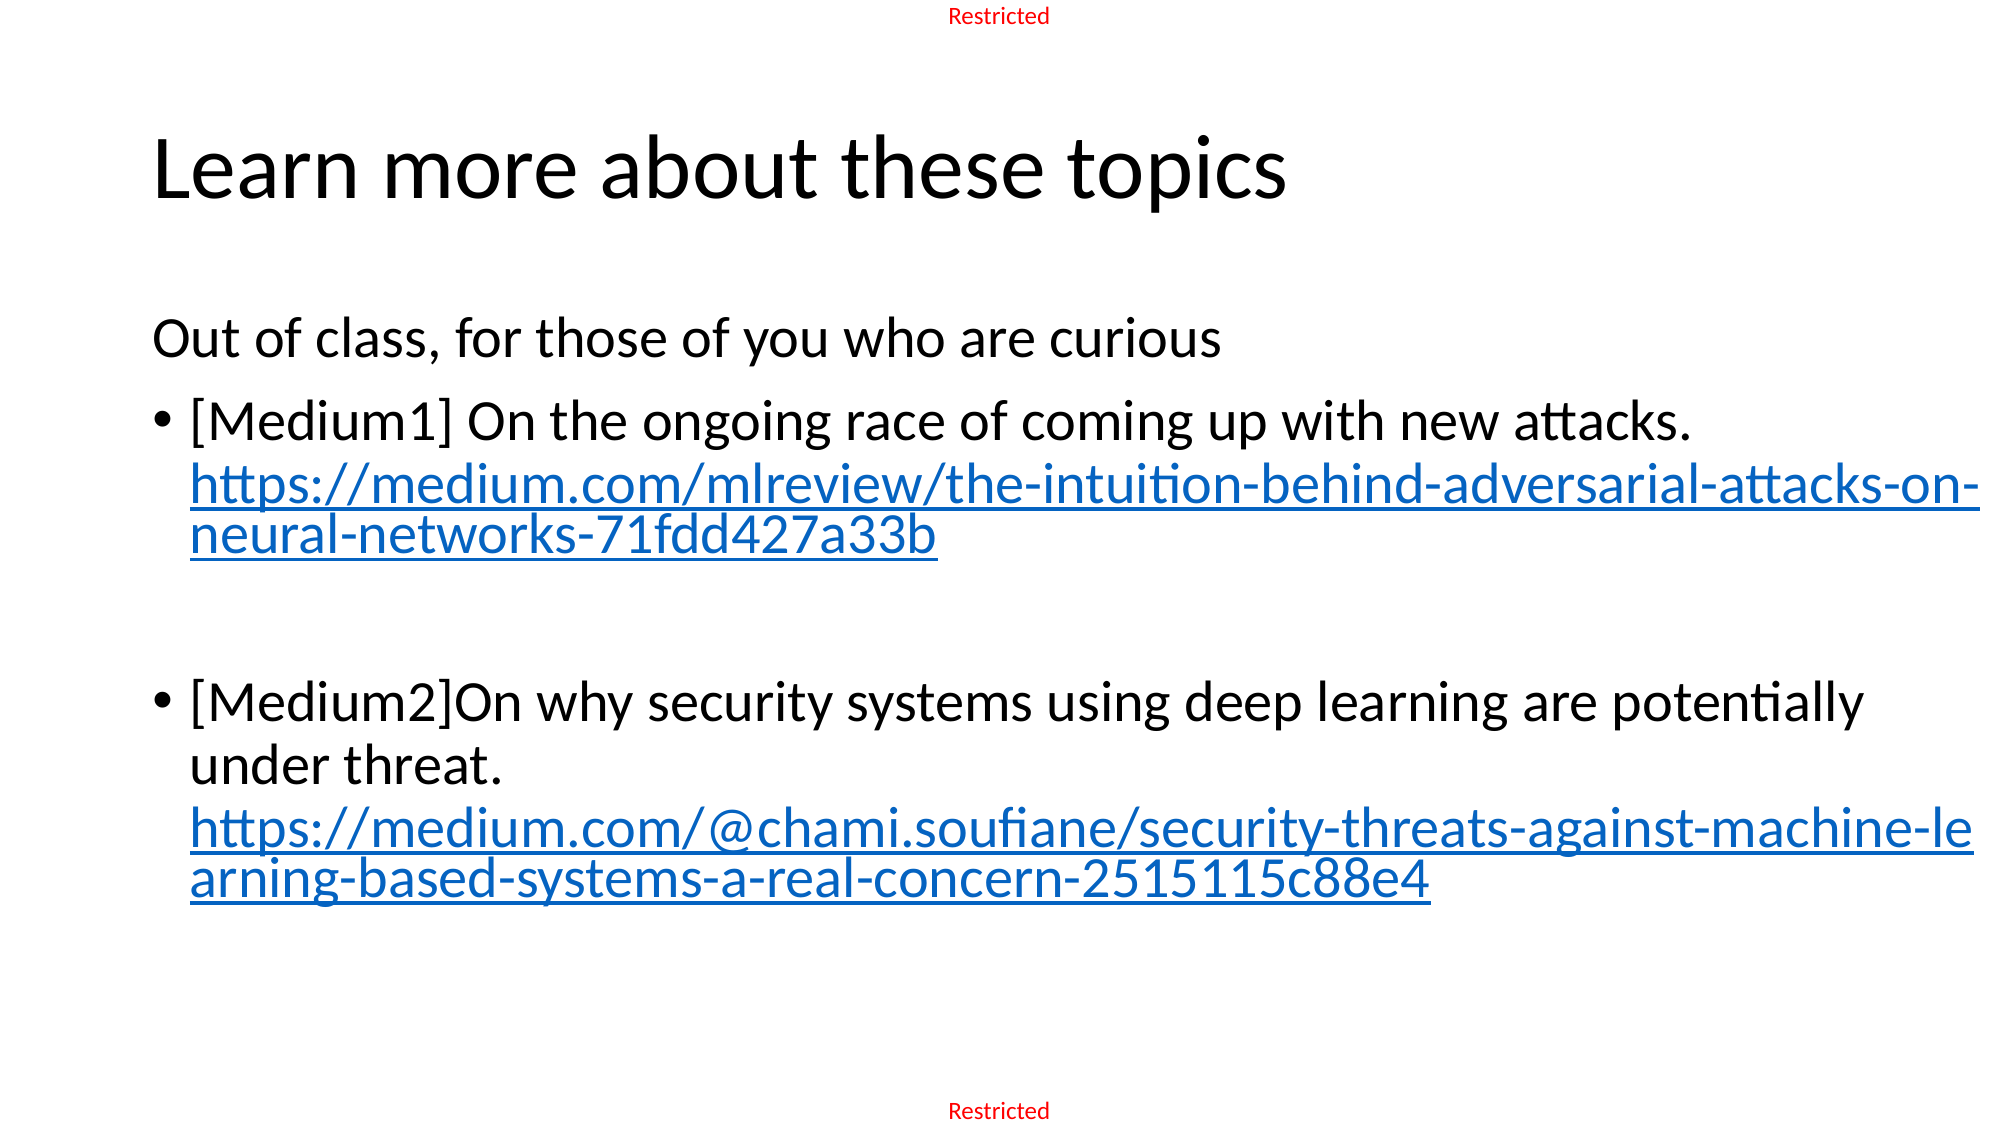

# Learn more about these topics
Out of class, for those of you who are curious
[Medium1] On the ongoing race of coming up with new attacks.
https://medium.com/mlreview/the-intuition-behind-adversarial-attacks-on-neural-networks-71fdd427a33b

[Medium2]On why security systems using deep learning are potentially under threat.
https://medium.com/@chami.soufiane/security-threats-against-machine-learning-based-systems-a-real-concern-2515115c88e4